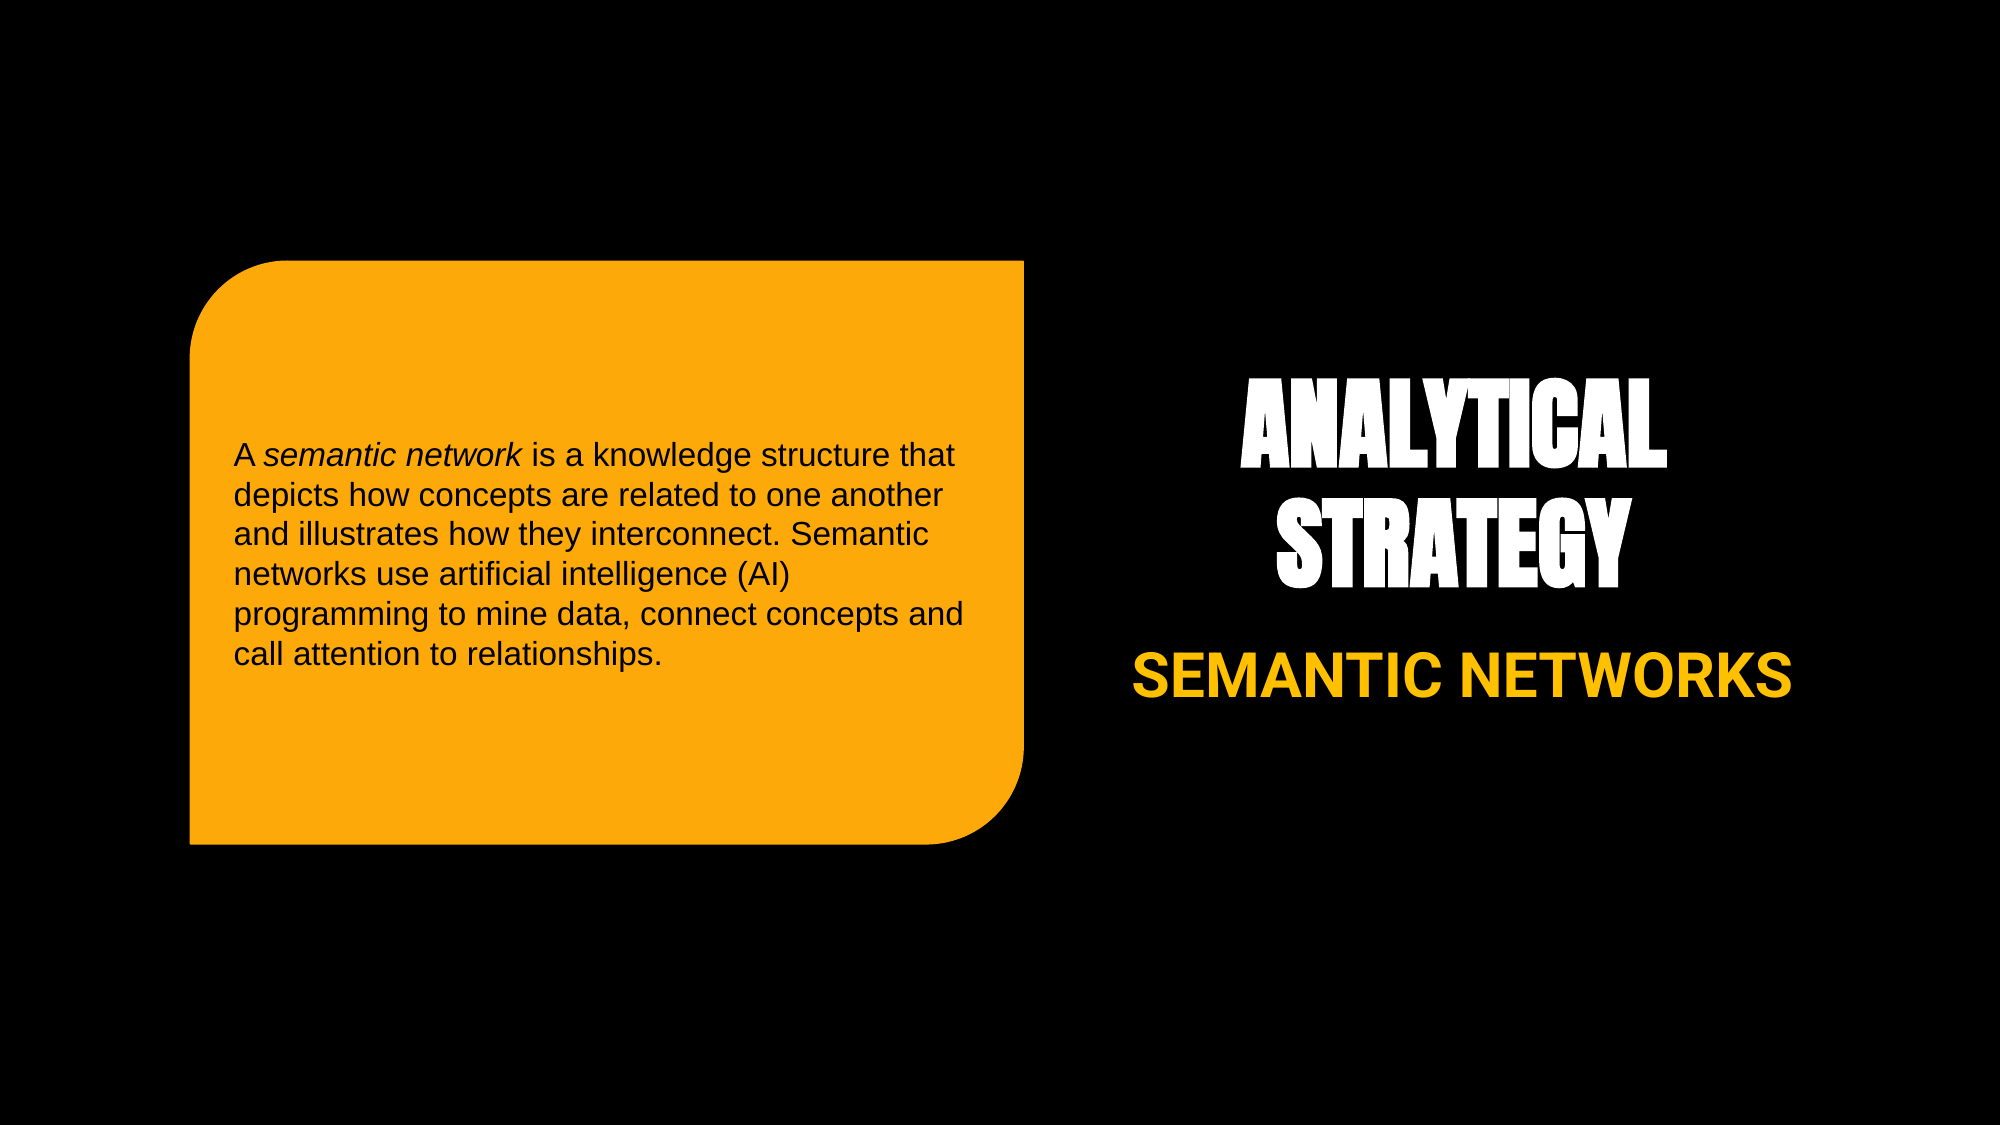

A semantic network is a knowledge structure that depicts how concepts are related to one another and illustrates how they interconnect. Semantic networks use artificial intelligence (AI) programming to mine data, connect concepts and call attention to relationships.
ANALYTICAL STRATEGY
SEMANTIC NETWORKS